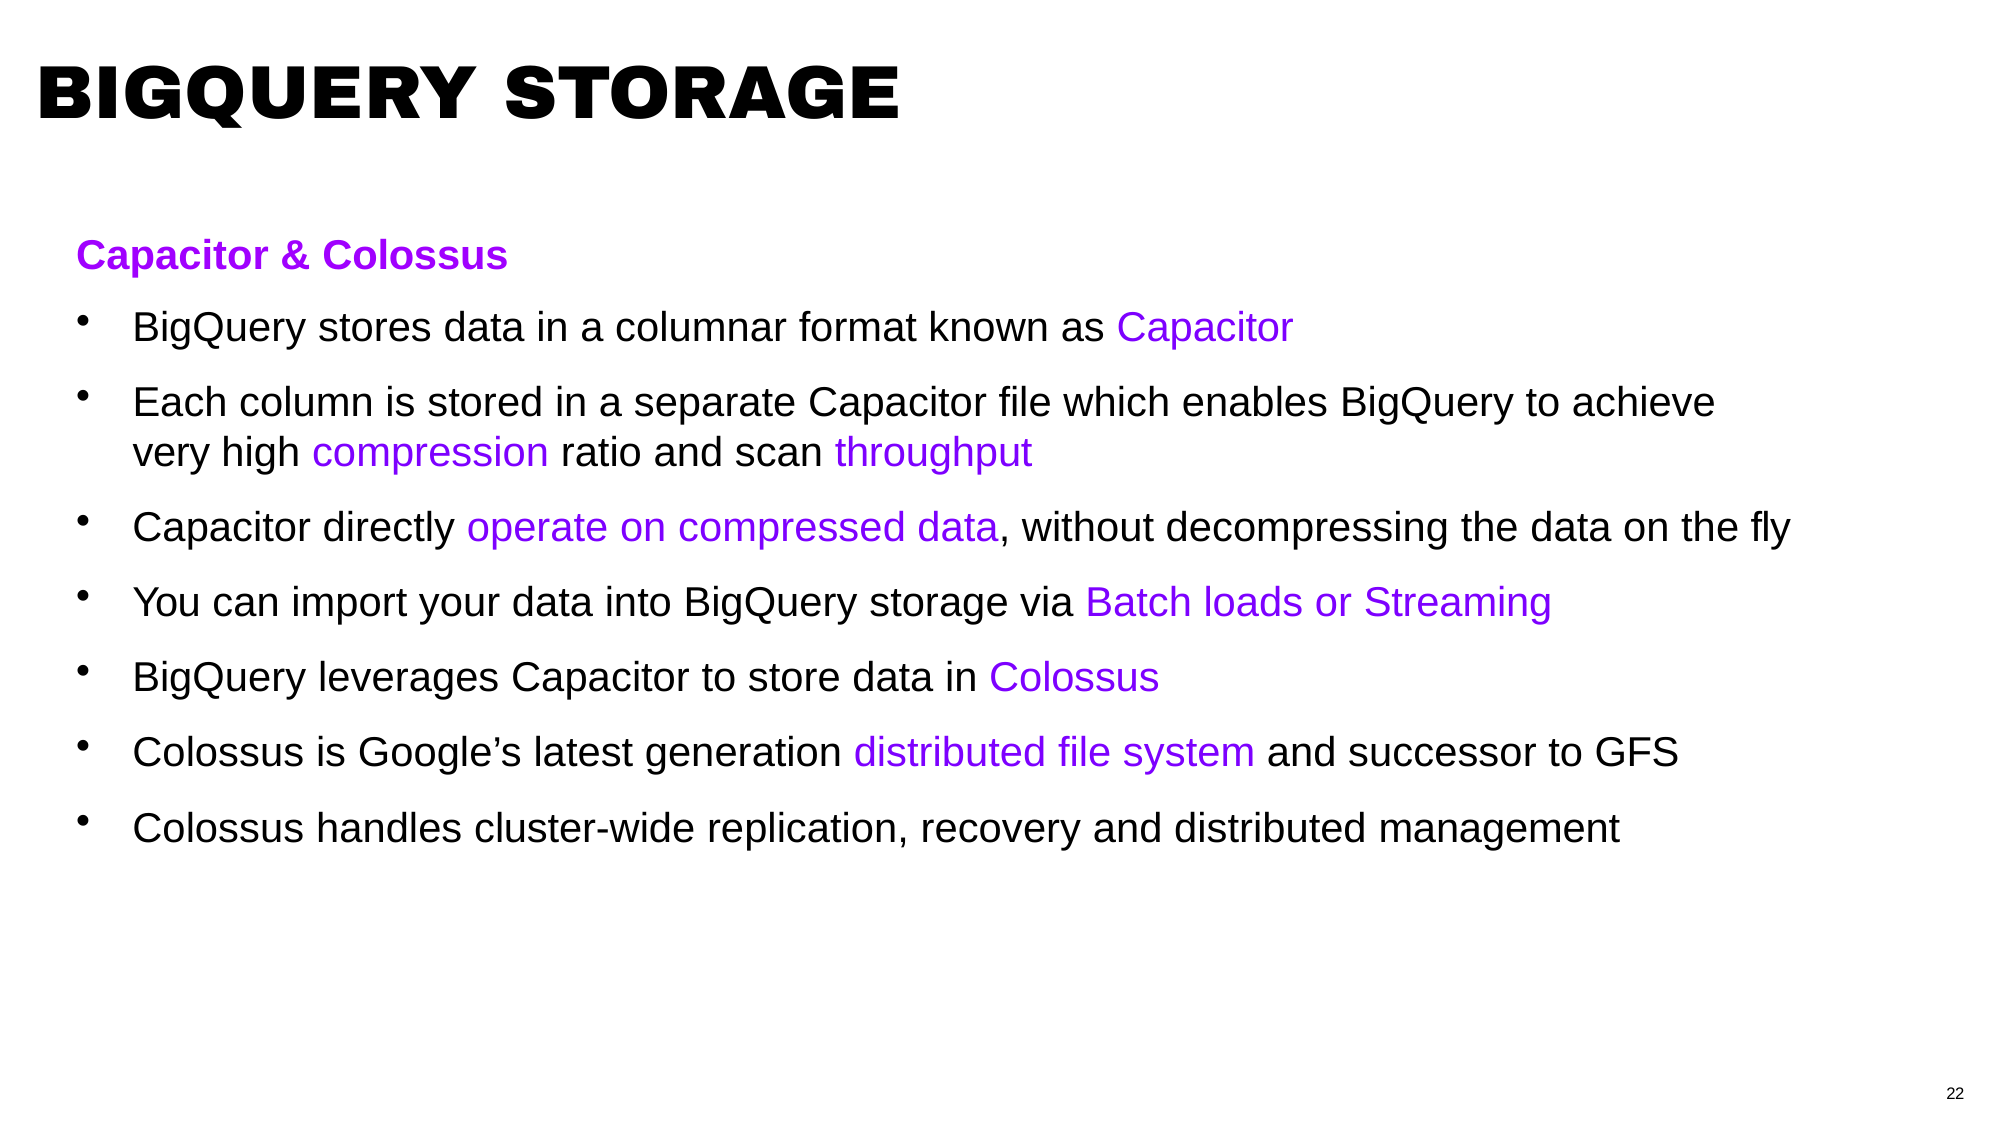

# BigQuery Storage
Capacitor & Colossus
BigQuery stores data in a columnar format known as Capacitor
Each column is stored in a separate Capacitor file which enables BigQuery to achieve very high compression ratio and scan throughput
Capacitor directly operate on compressed data, without decompressing the data on the fly
You can import your data into BigQuery storage via Batch loads or Streaming
BigQuery leverages Capacitor to store data in Colossus
Colossus is Google’s latest generation distributed file system and successor to GFS
Colossus handles cluster-wide replication, recovery and distributed management
22